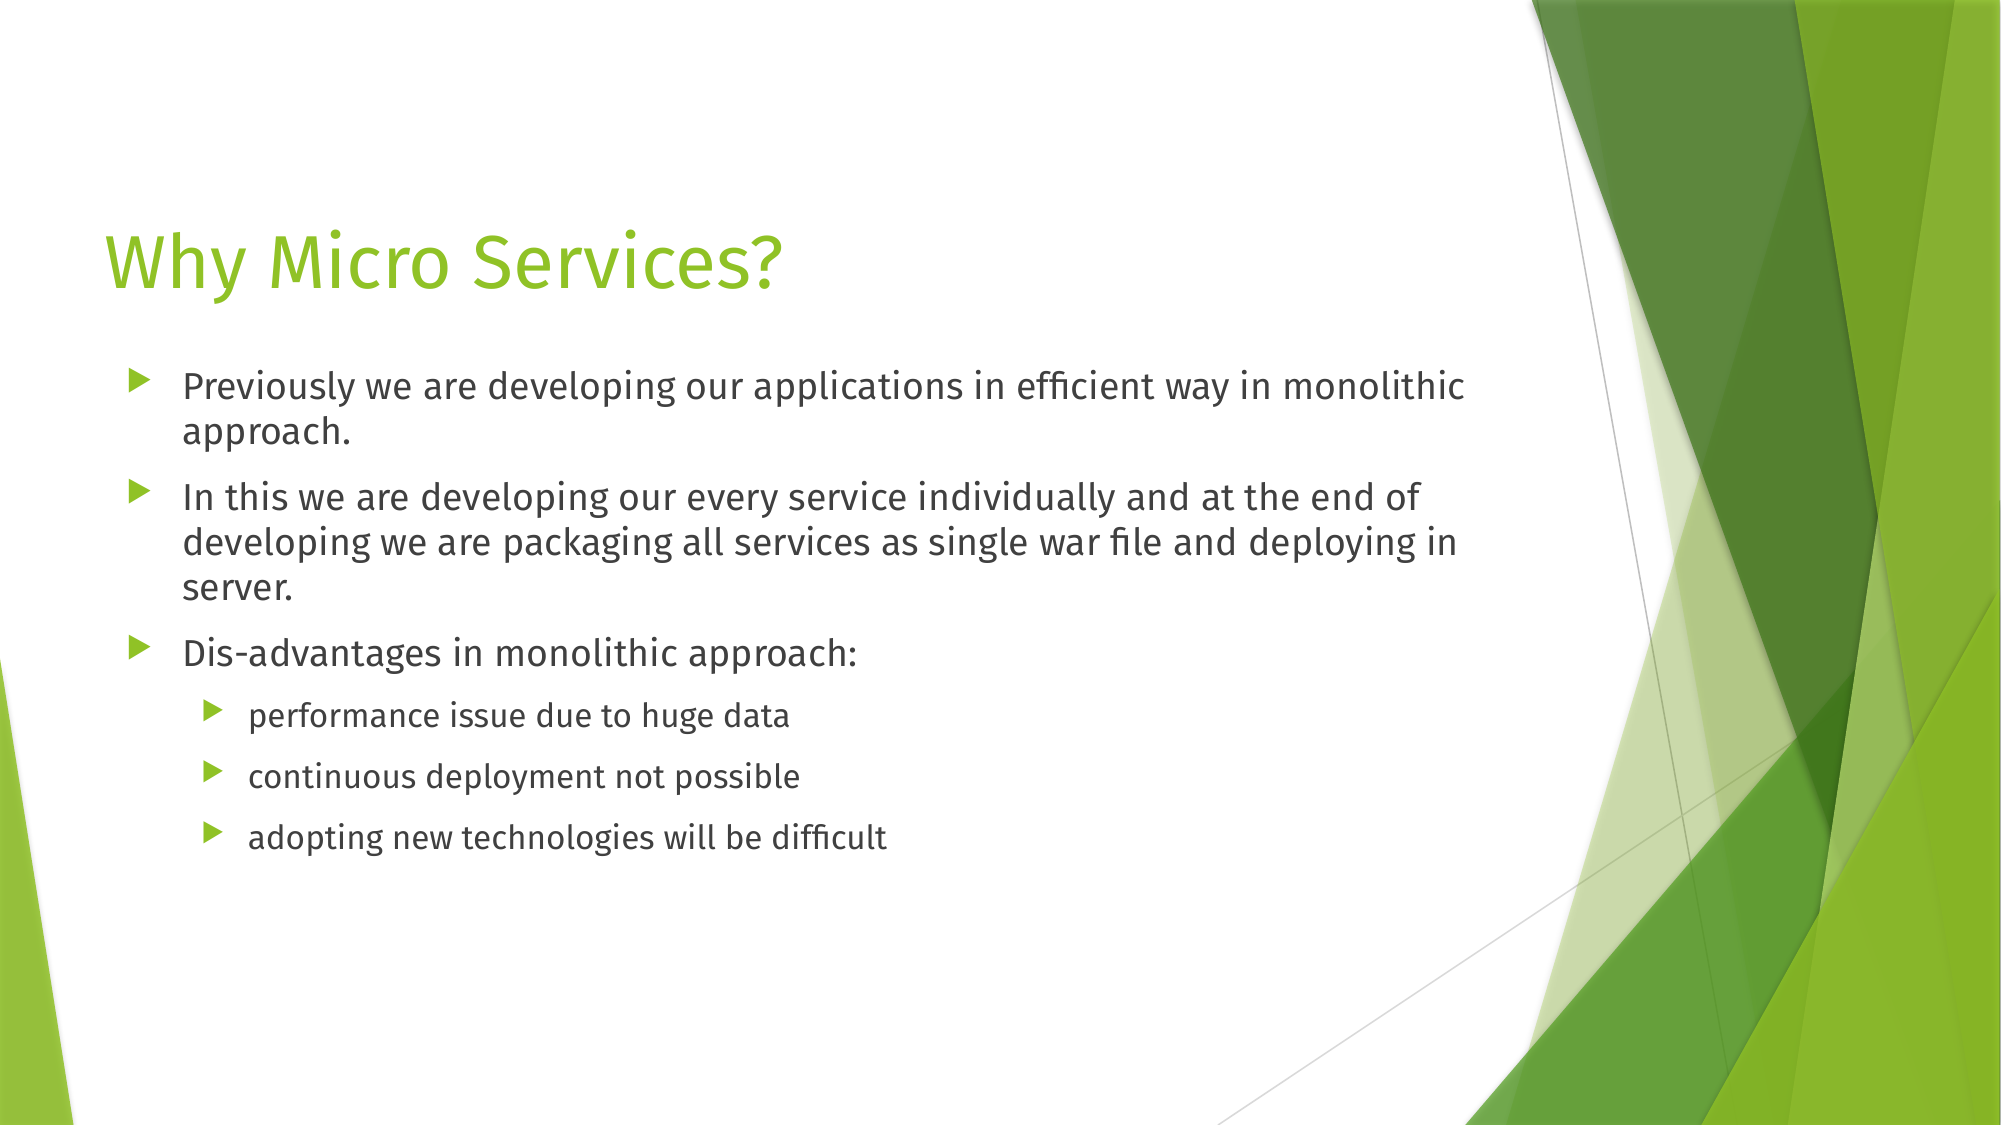

# Why Micro Services?
Previously we are developing our applications in efficient way in monolithic approach.
In this we are developing our every service individually and at the end of developing we are packaging all services as single war file and deploying in server.
Dis-advantages in monolithic approach:
performance issue due to huge data
continuous deployment not possible
adopting new technologies will be difficult